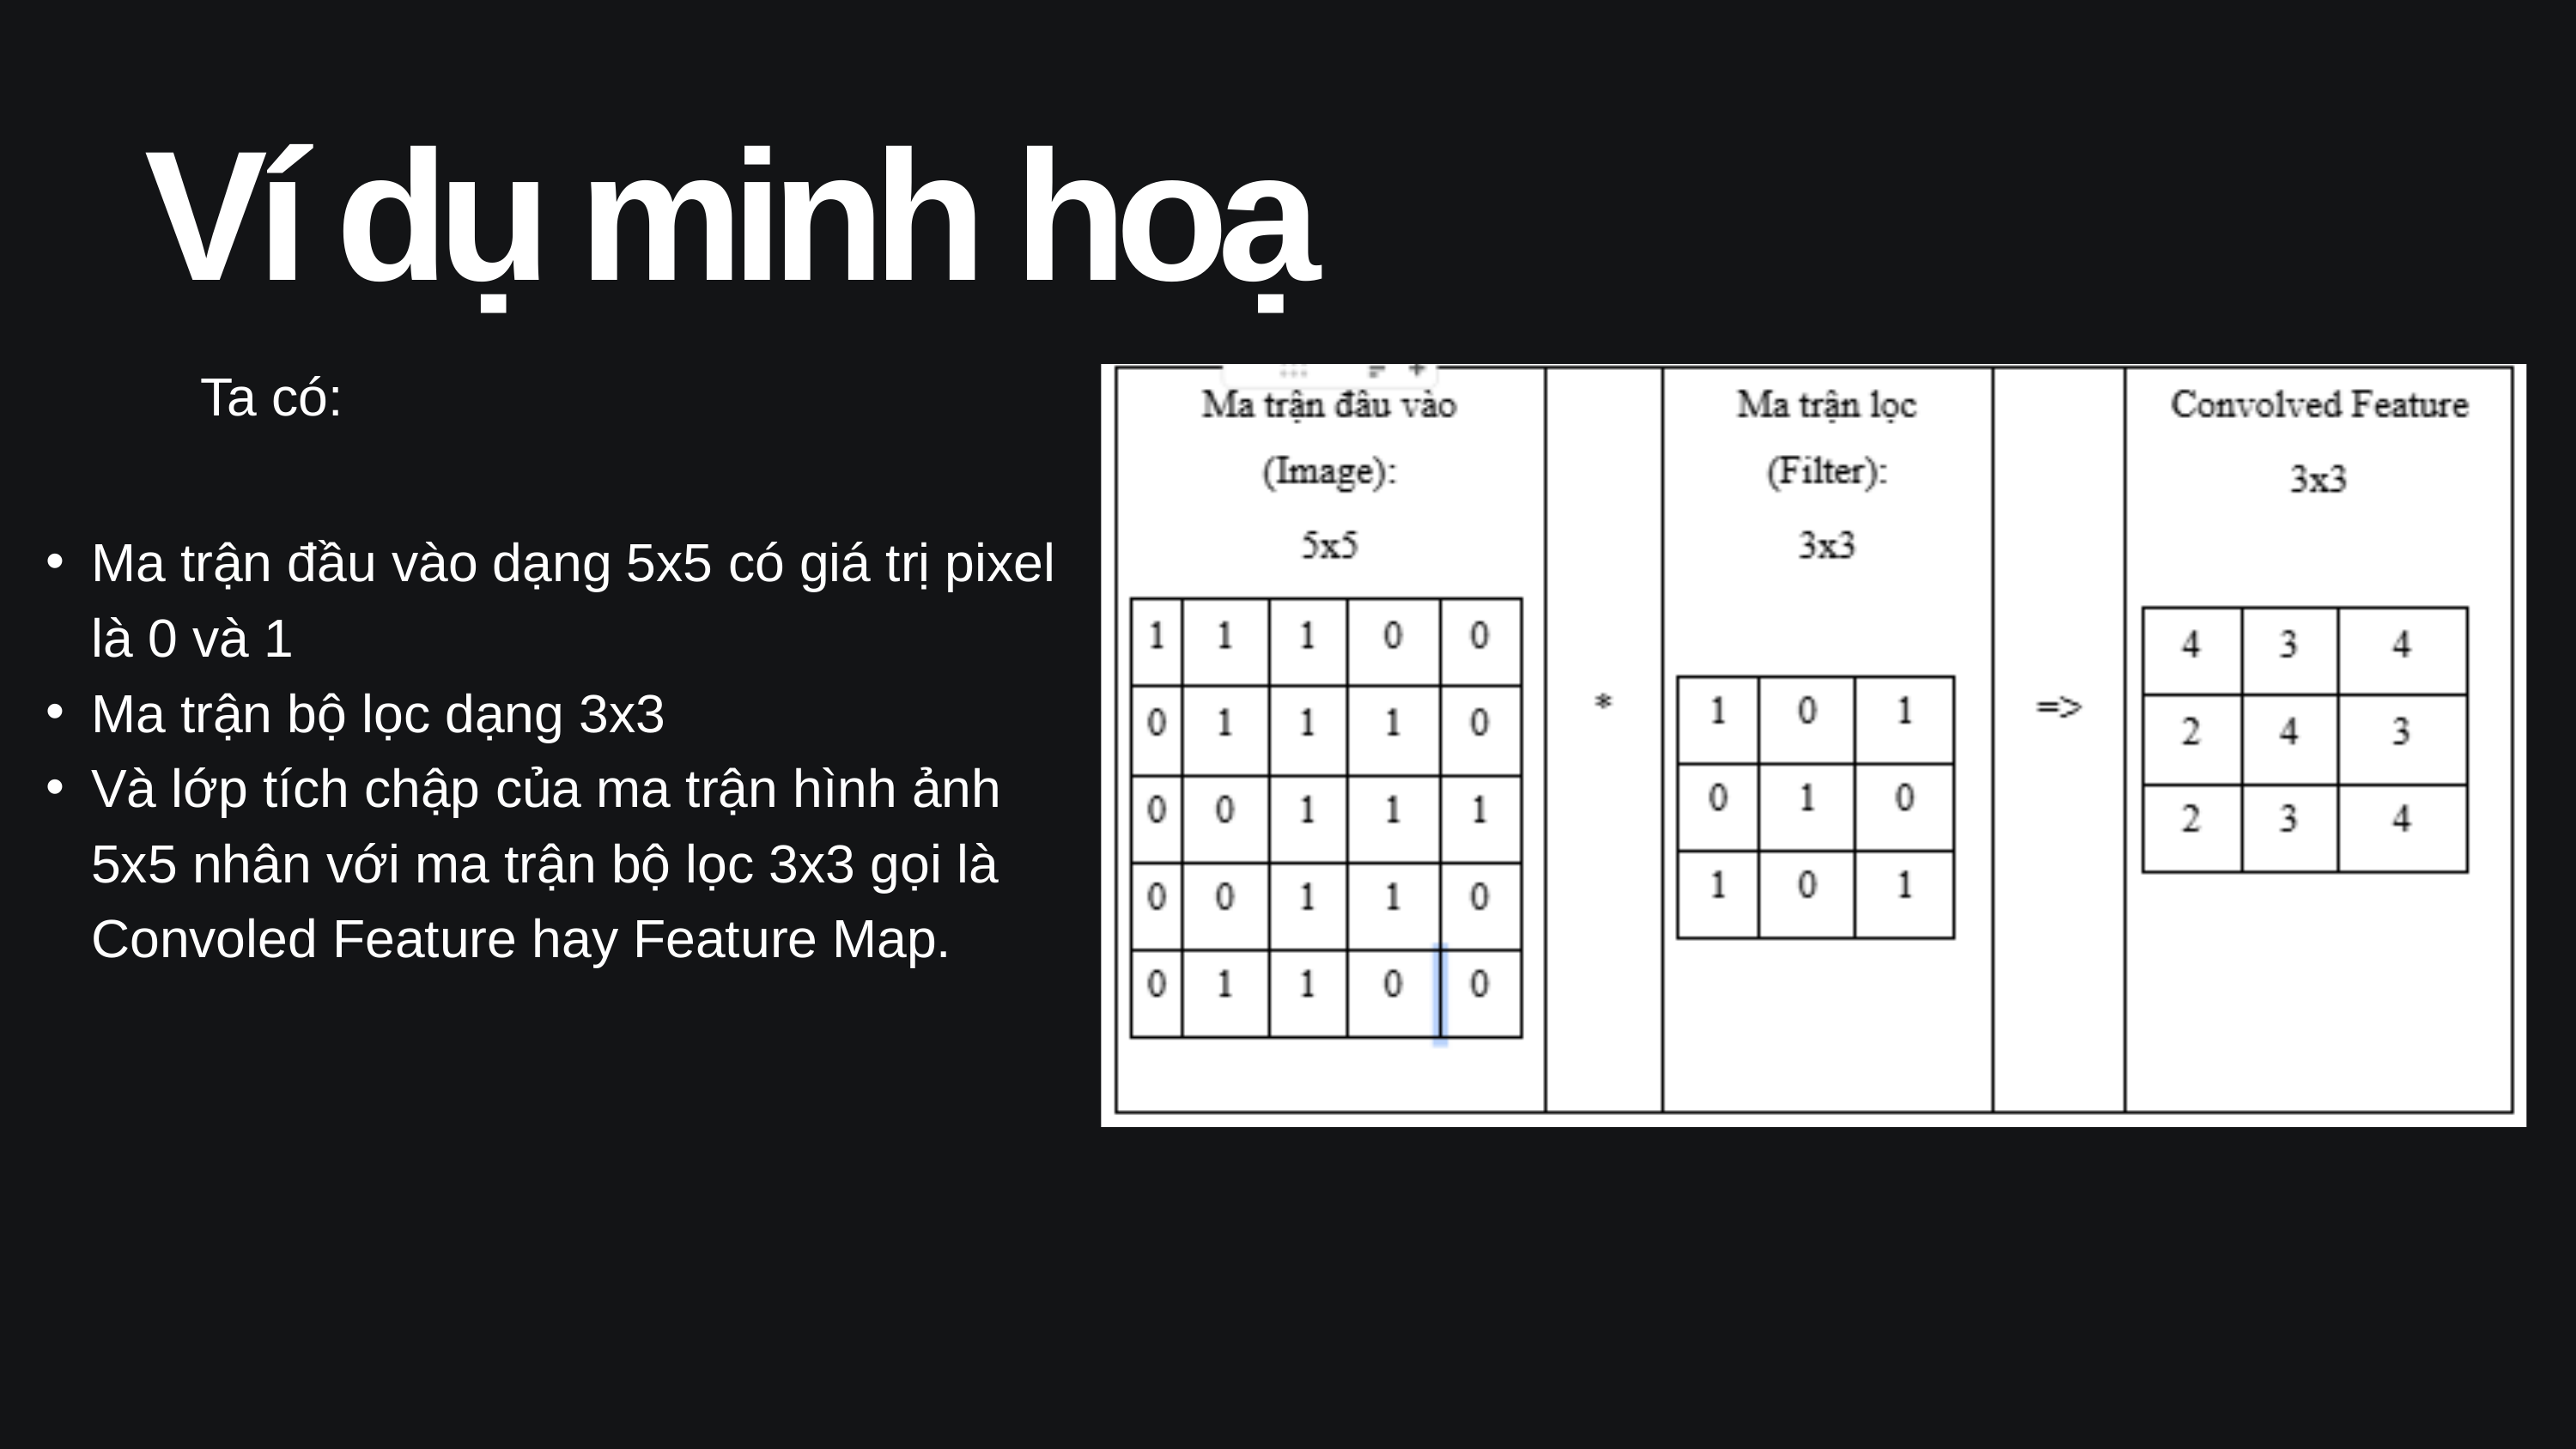

Ví dụ minh hoạ

Ta có:
Ma trận đầu vào dạng 5x5 có giá trị pixel là 0 và 1
Ma trận bộ lọc dạng 3x3
Và lớp tích chập của ma trận hình ảnh 5x5 nhân với ma trận bộ lọc 3x3 gọi là Convoled Feature hay Feature Map.